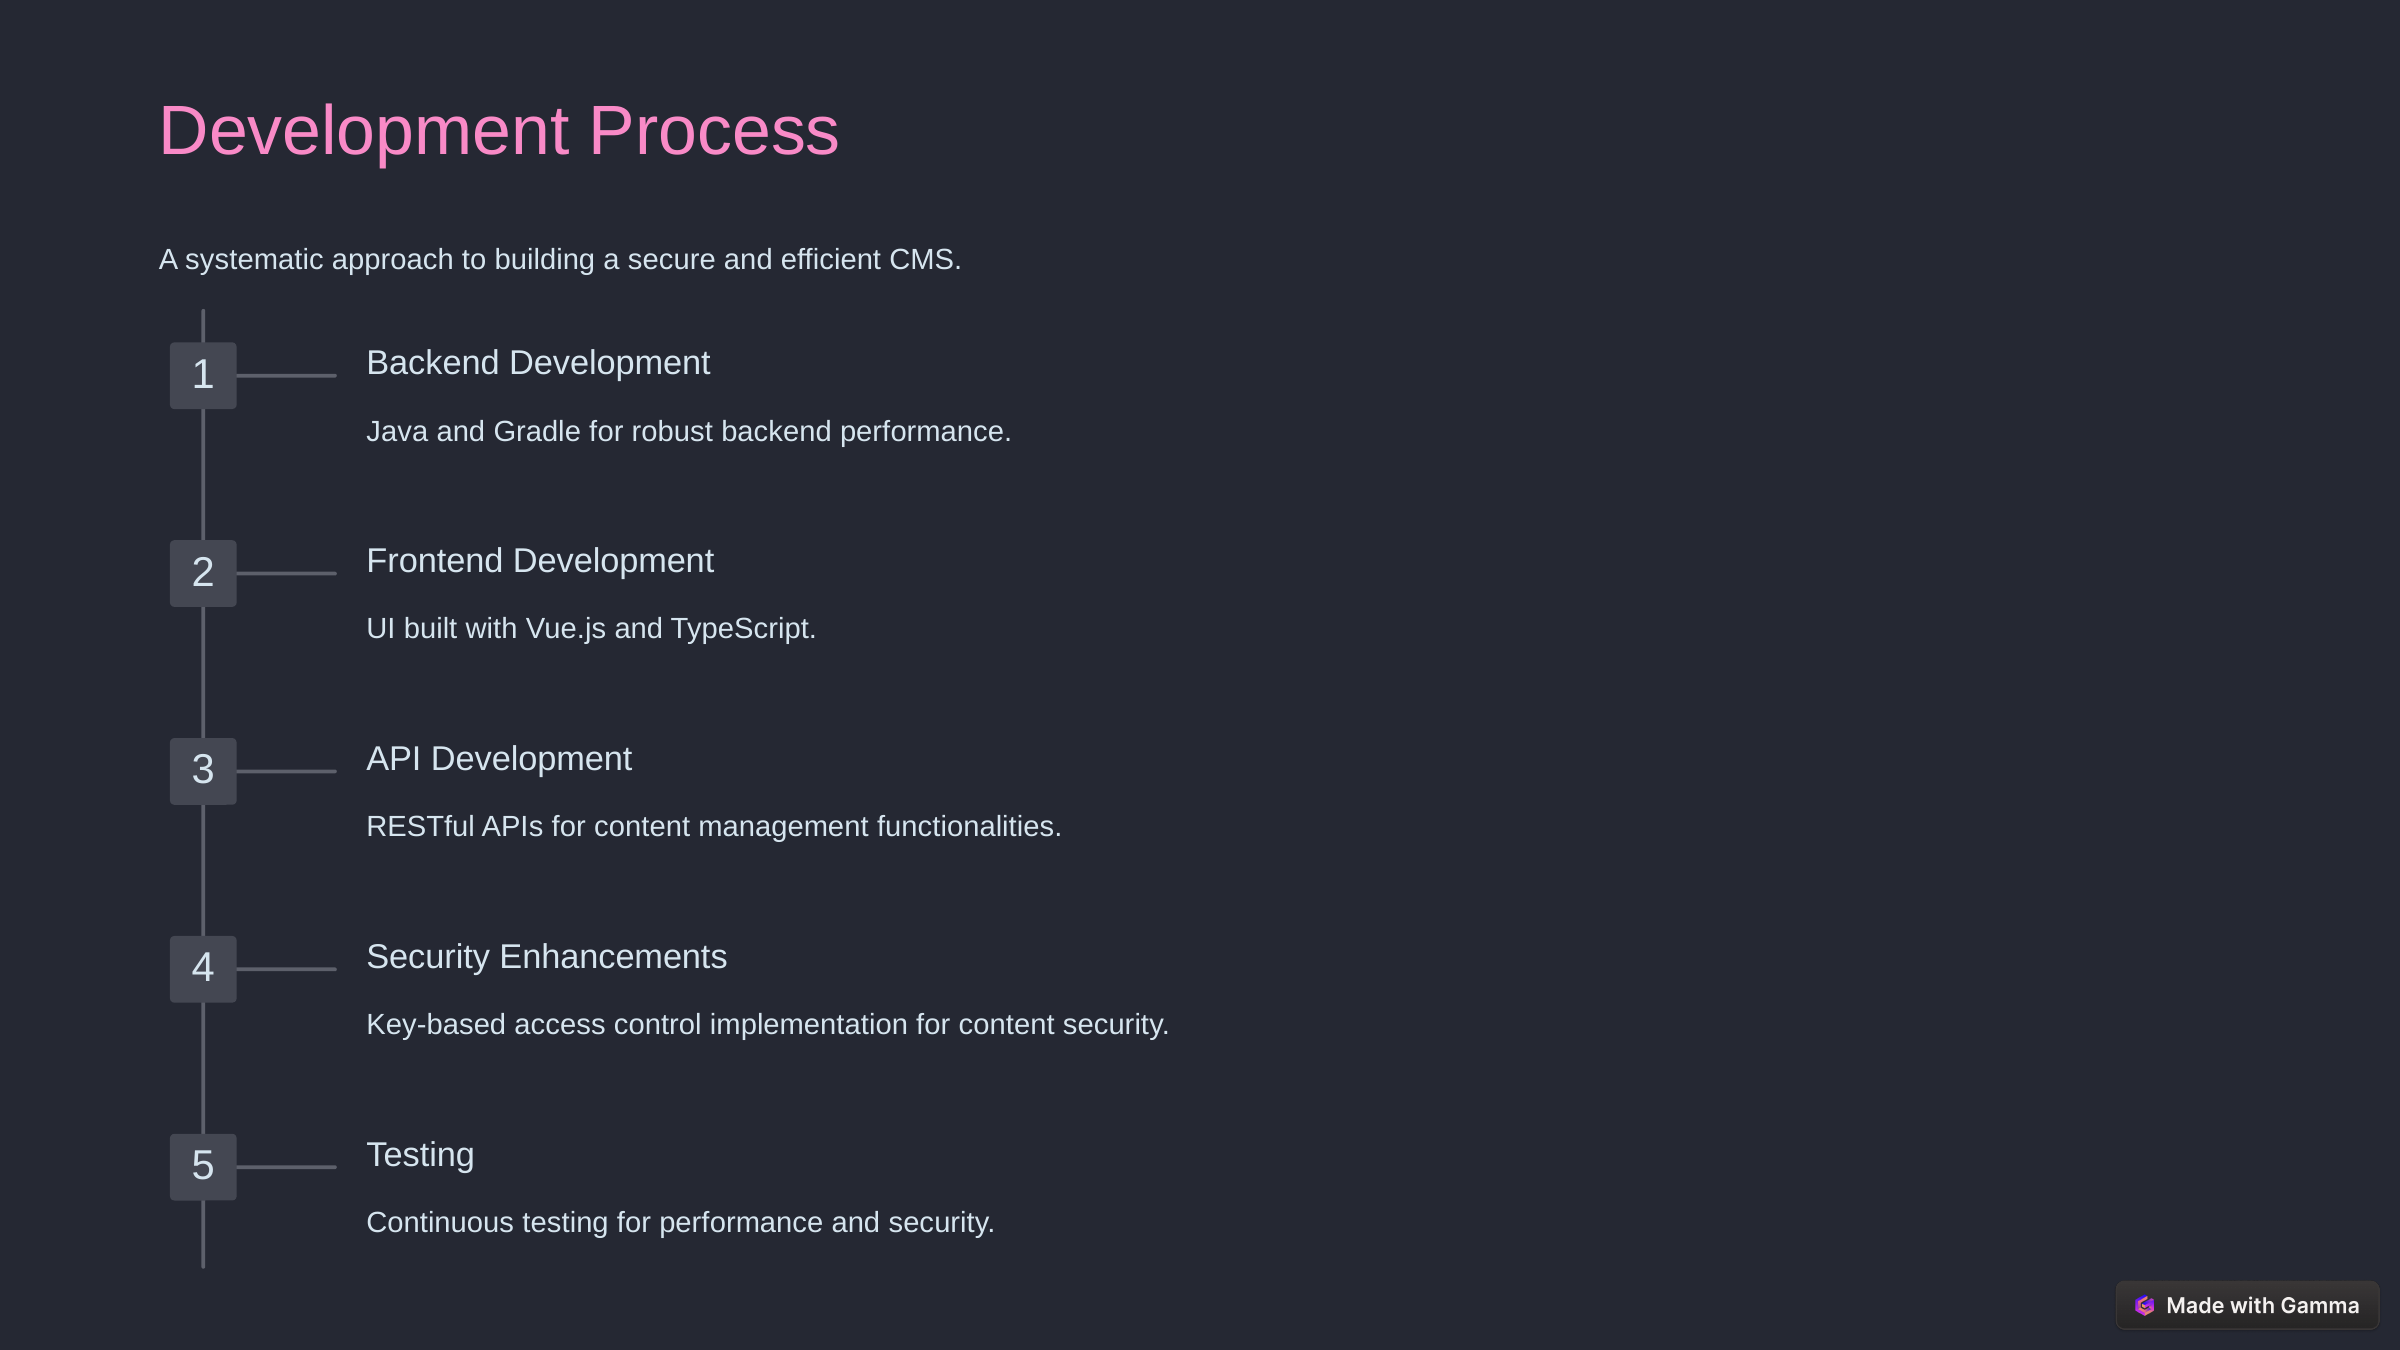

Development Process
A systematic approach to building a secure and efficient CMS.

Backend Development

1

Java and Gradle for robust backend performance.
Frontend Development

2

UI built with Vue.js and TypeScript.
API Development

3

RESTful APIs for content management functionalities.
Security Enhancements

4

Key-based access control implementation for content security.
Testing

5

Continuous testing for performance and security.